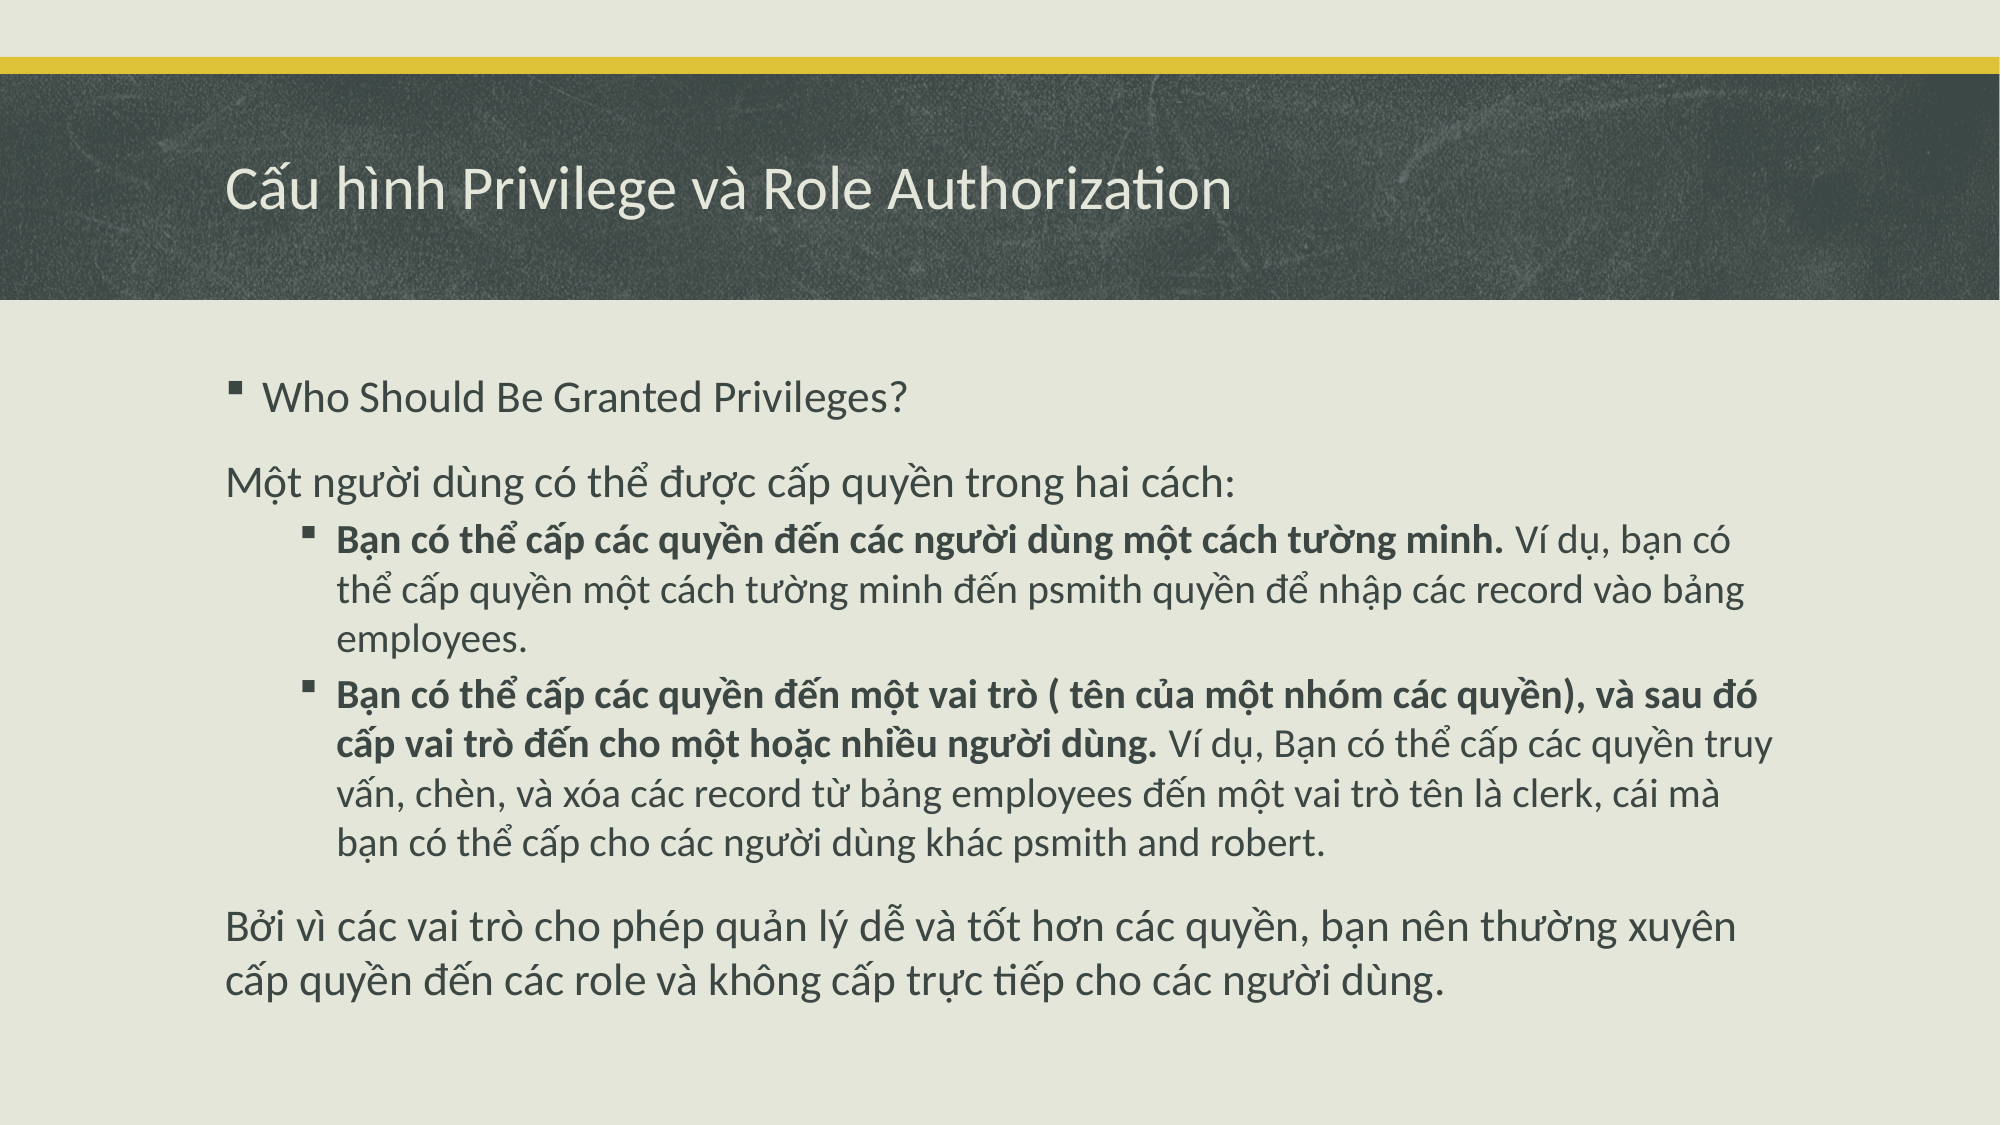

# Cấu hình Privilege và Role Authorization
Who Should Be Granted Privileges?
Một người dùng có thể được cấp quyền trong hai cách:
Bạn có thể cấp các quyền đến các người dùng một cách tường minh. Ví dụ, bạn có thể cấp quyền một cách tường minh đến psmith quyền để nhập các record vào bảng employees.
Bạn có thể cấp các quyền đến một vai trò ( tên của một nhóm các quyền), và sau đó cấp vai trò đến cho một hoặc nhiều người dùng. Ví dụ, Bạn có thể cấp các quyền truy vấn, chèn, và xóa các record từ bảng employees đến một vai trò tên là clerk, cái mà bạn có thể cấp cho các người dùng khác psmith and robert.
Bởi vì các vai trò cho phép quản lý dễ và tốt hơn các quyền, bạn nên thường xuyên cấp quyền đến các role và không cấp trực tiếp cho các người dùng.